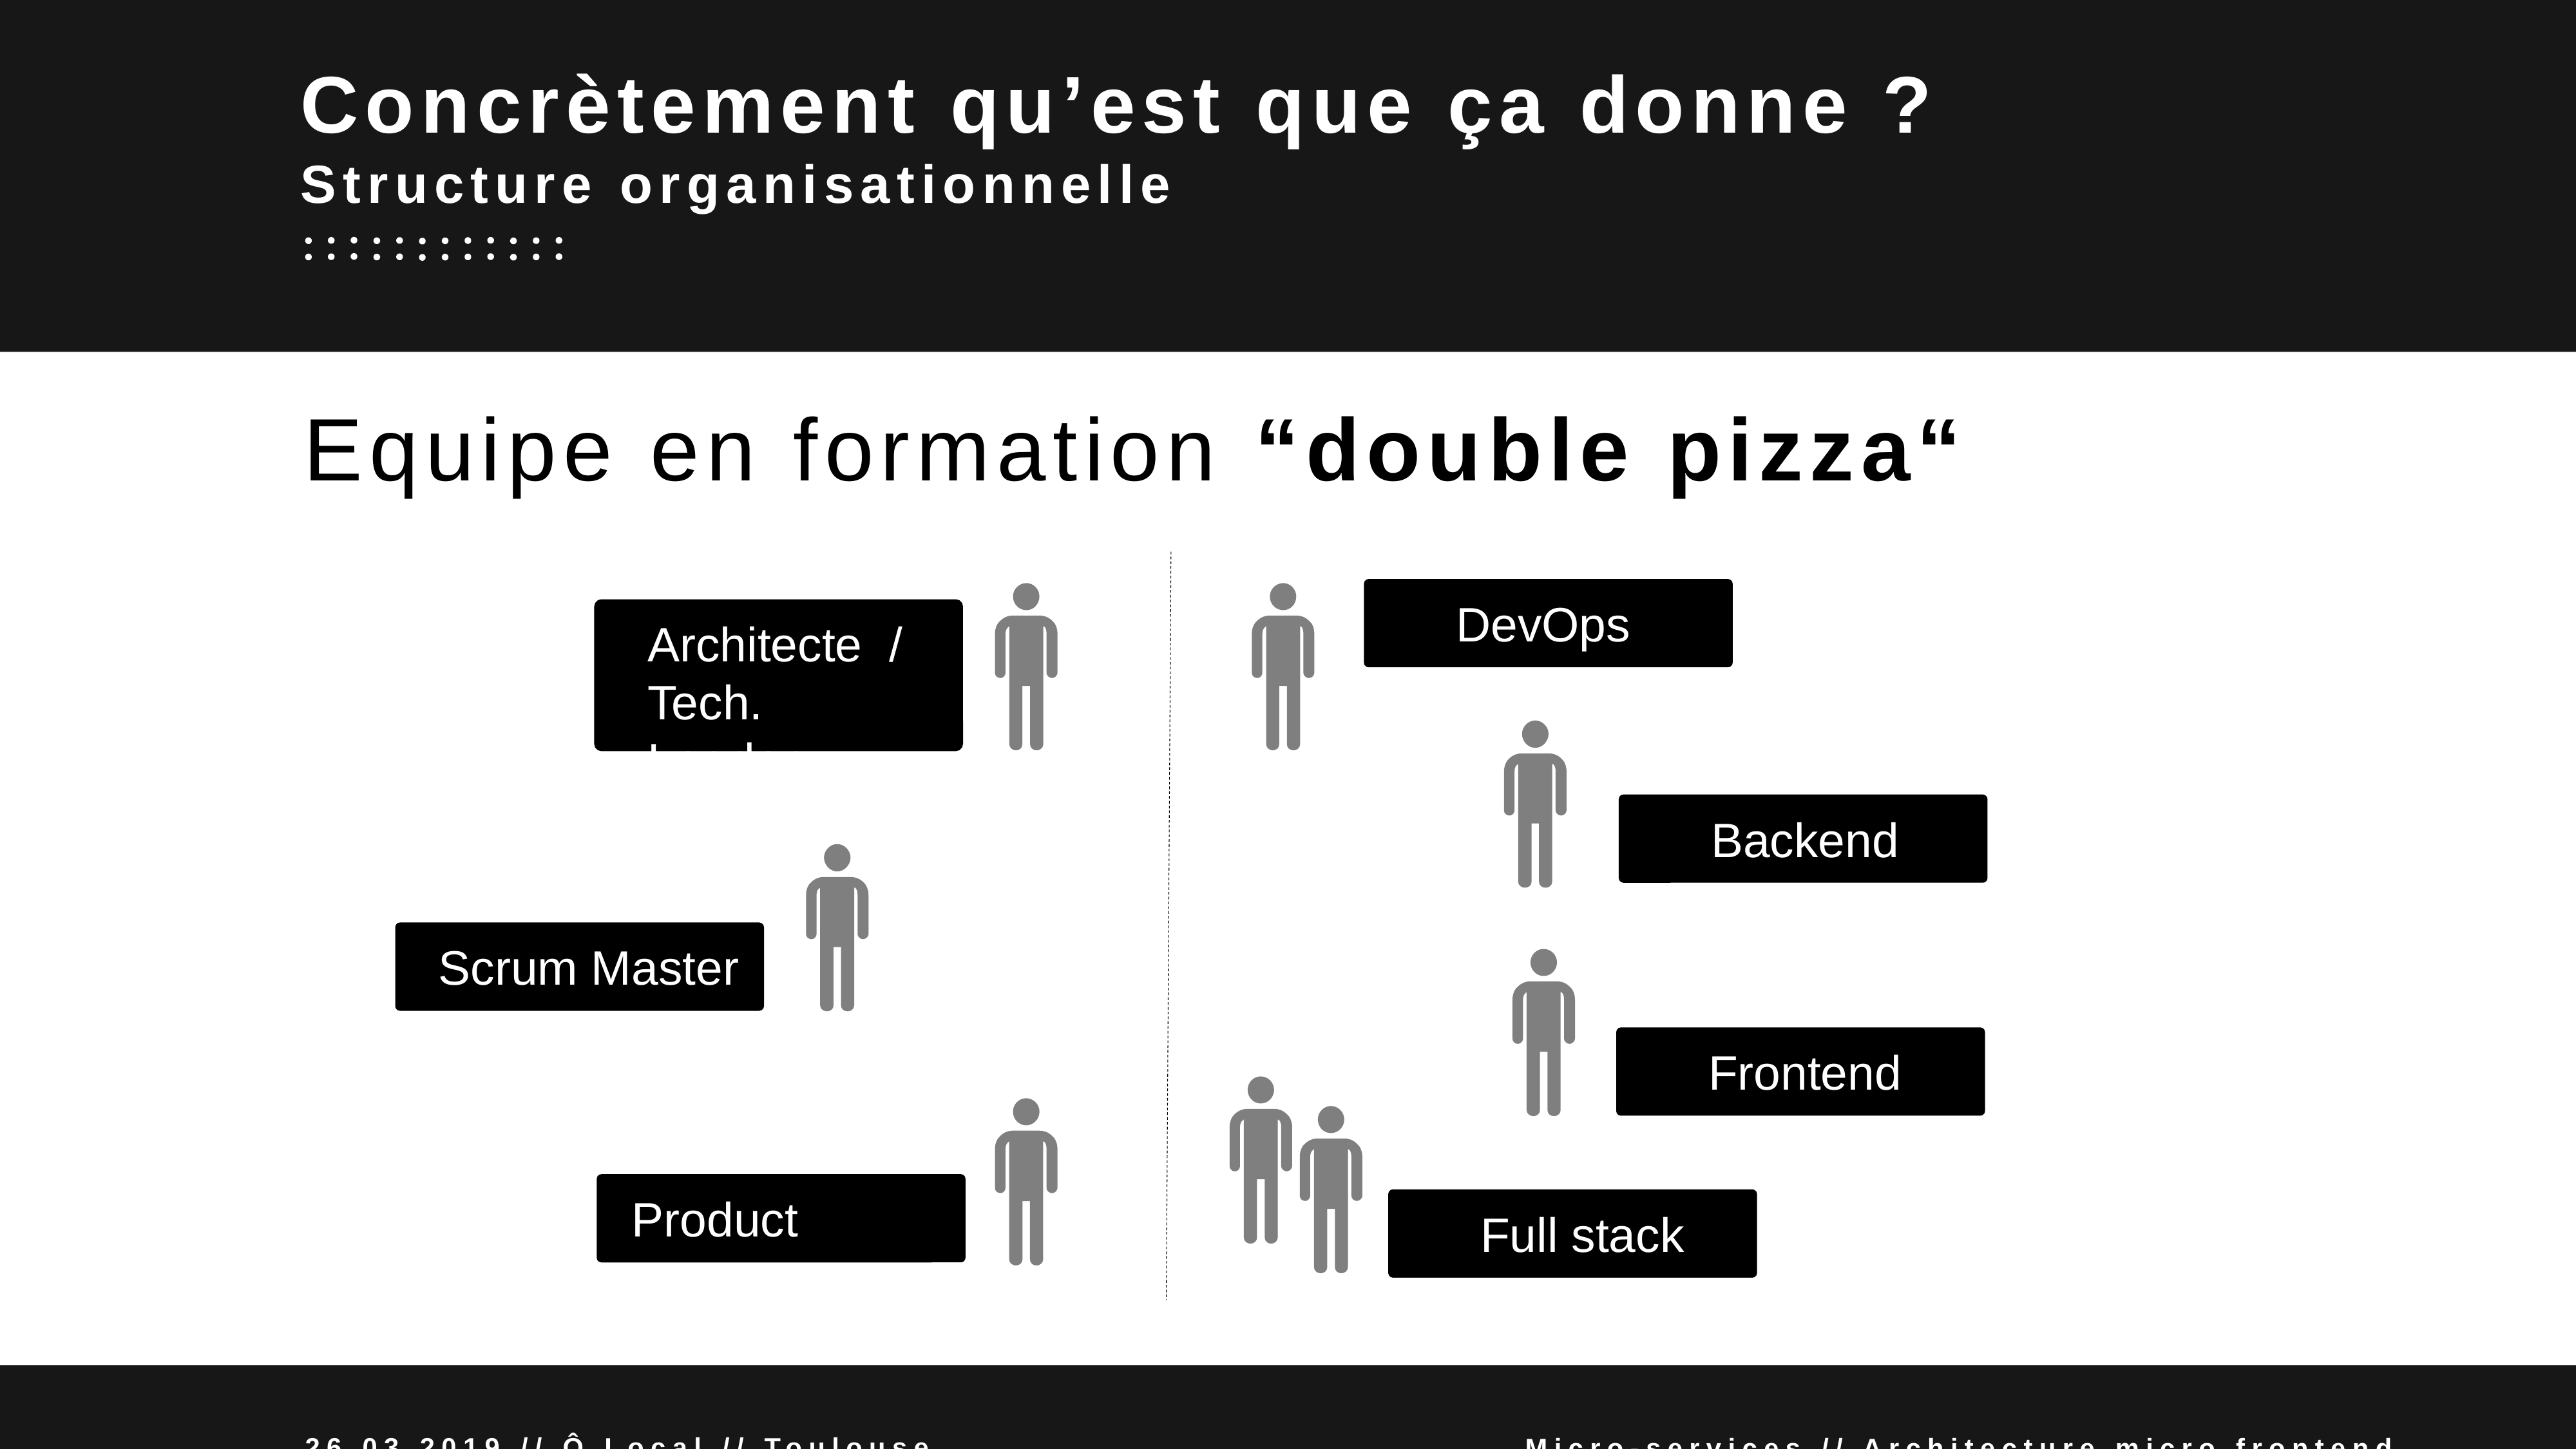

Concrètement qu’est que ça donne ?
Structure organisationnelle

Equipe en formation “double pizza“

DevOps

Architecte  / Tech. Leader

Backend

Scrum Master

Frontend

Product owner

Full stack
26.03.2019 // Ô Local // Toulouse
Micro-services // Architecture micro frontend